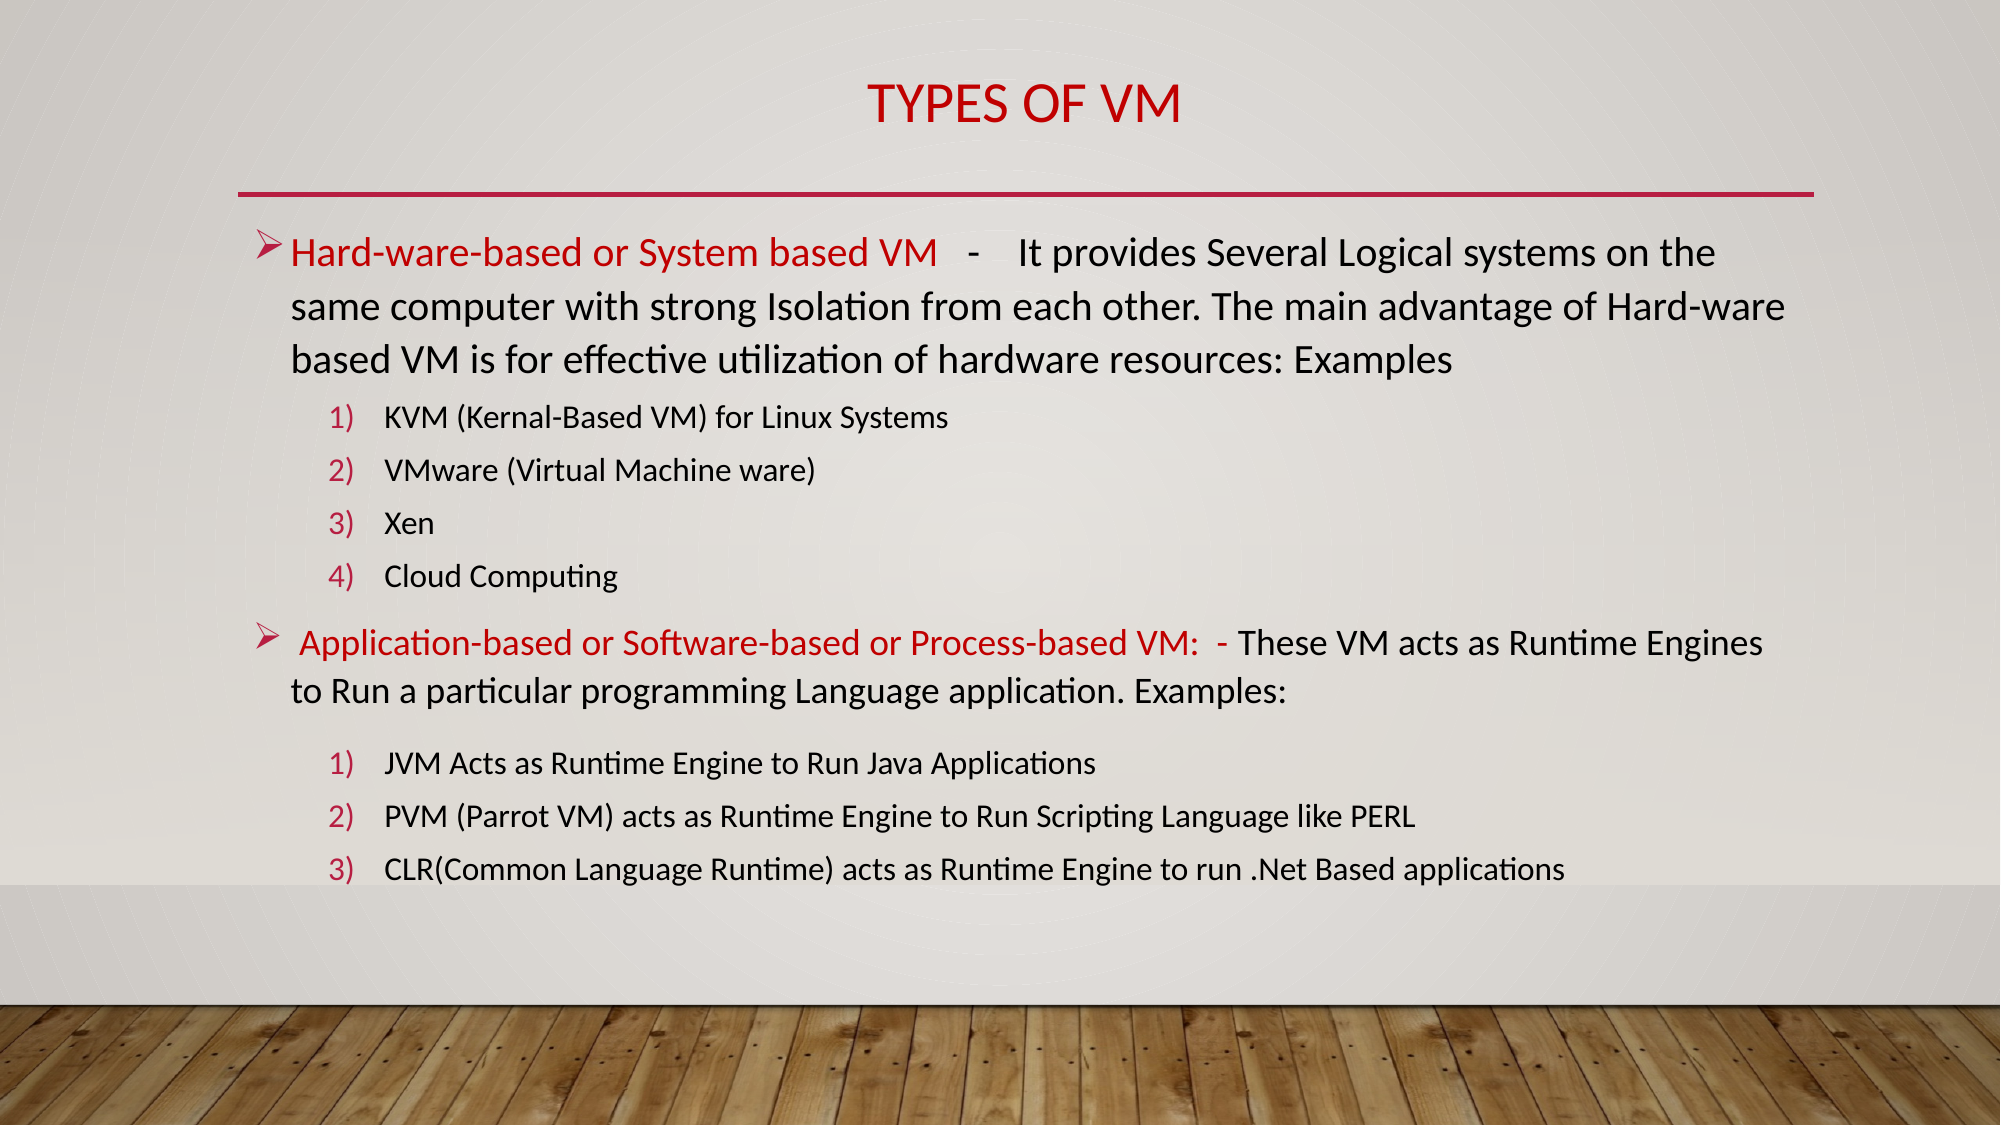

# Types of VM
Hard-ware-based or System based VM   -    It provides Several Logical systems on the same computer with strong Isolation from each other. The main advantage of Hard-ware  based VM is for effective utilization of hardware resources: Examples
KVM (Kernal-Based VM) for Linux Systems
VMware (Virtual Machine ware)
Xen
Cloud Computing
 Application-based or Software-based or Process-based VM:  - These VM acts as Runtime Engines to Run a particular programming Language application. Examples:
JVM Acts as Runtime Engine to Run Java Applications
PVM (Parrot VM) acts as Runtime Engine to Run Scripting Language like PERL
CLR(Common Language Runtime) acts as Runtime Engine to run .Net Based applications